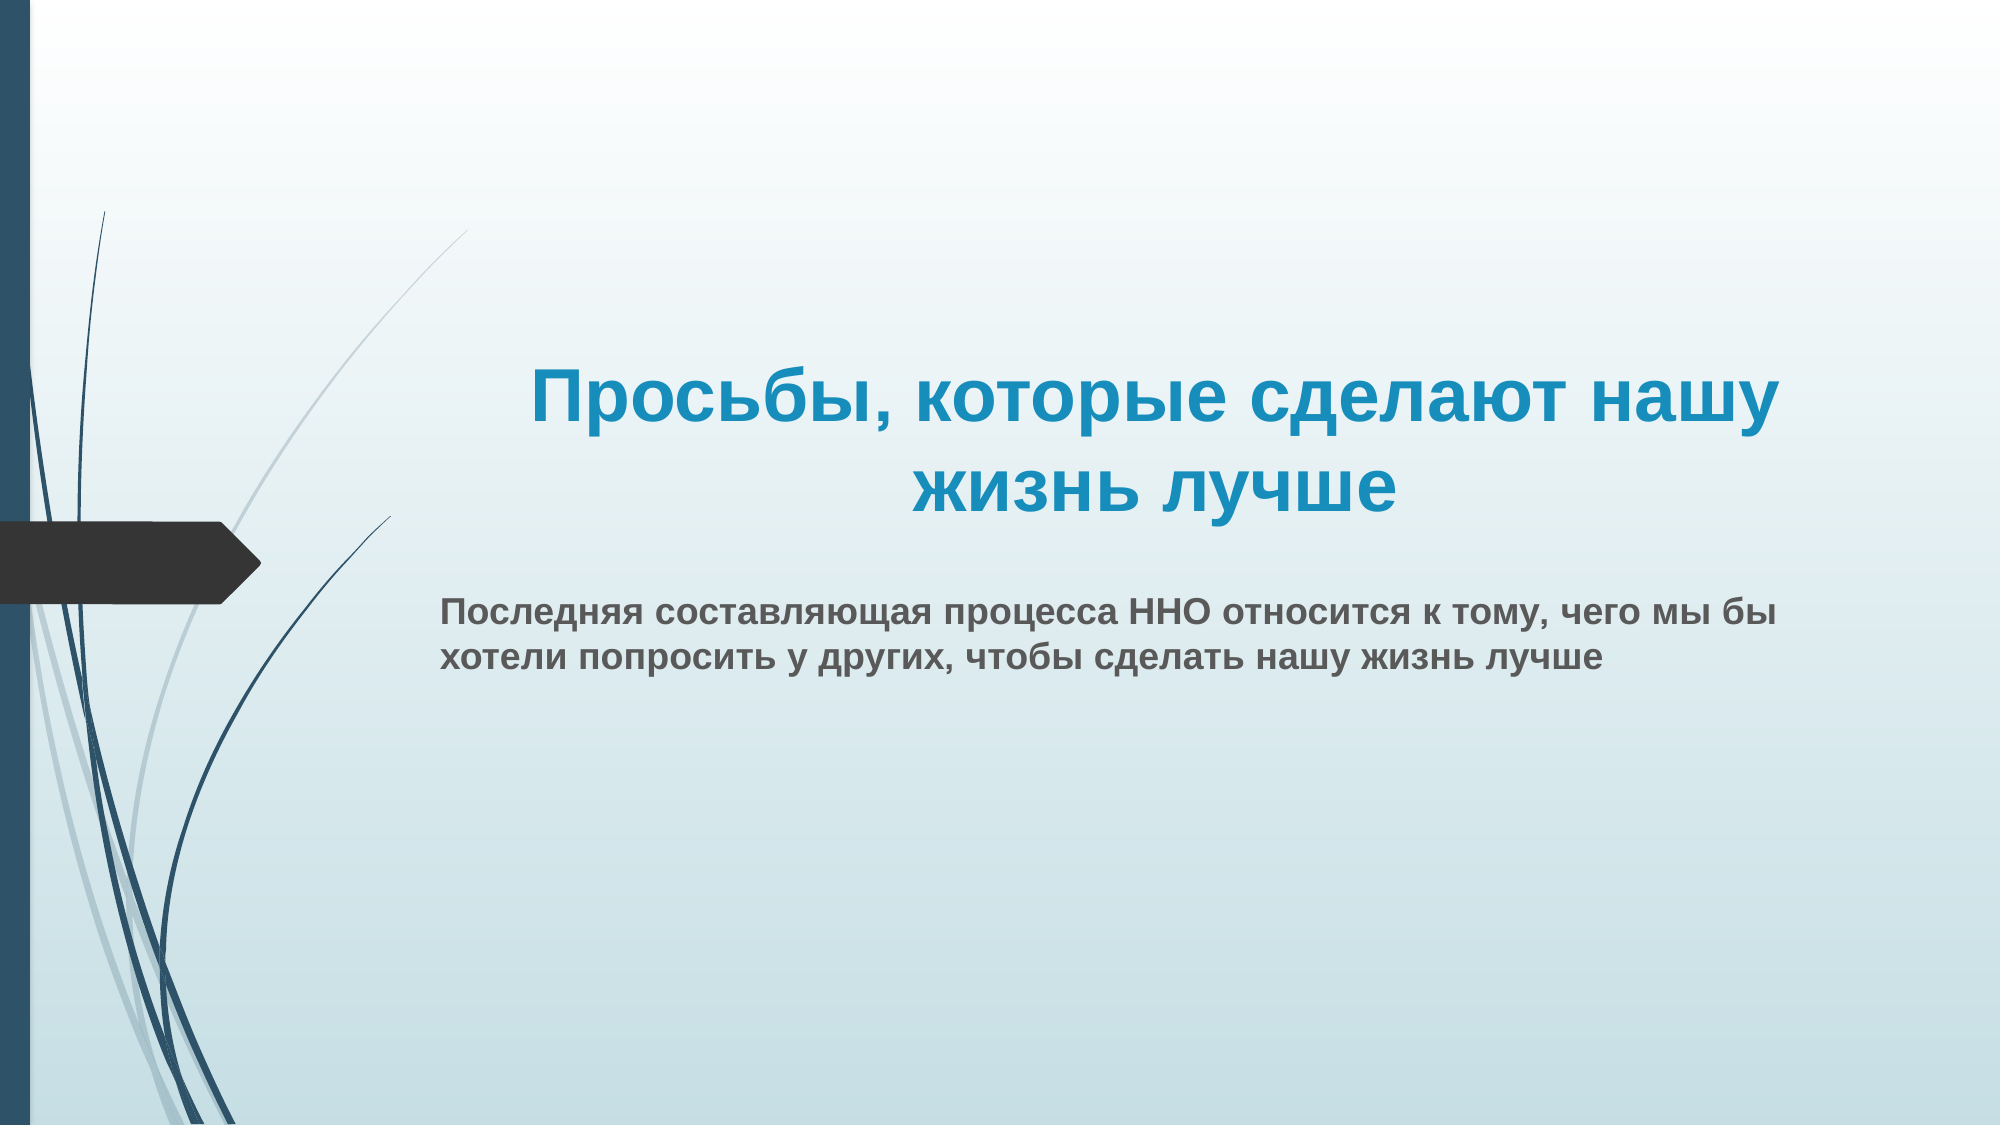

# Просьбы, которые сделают нашу жизнь лучше
Последняя составляющая процесса ННО относится к тому, чего мы бы хотели попросить у других, чтобы сделать нашу жизнь лучше